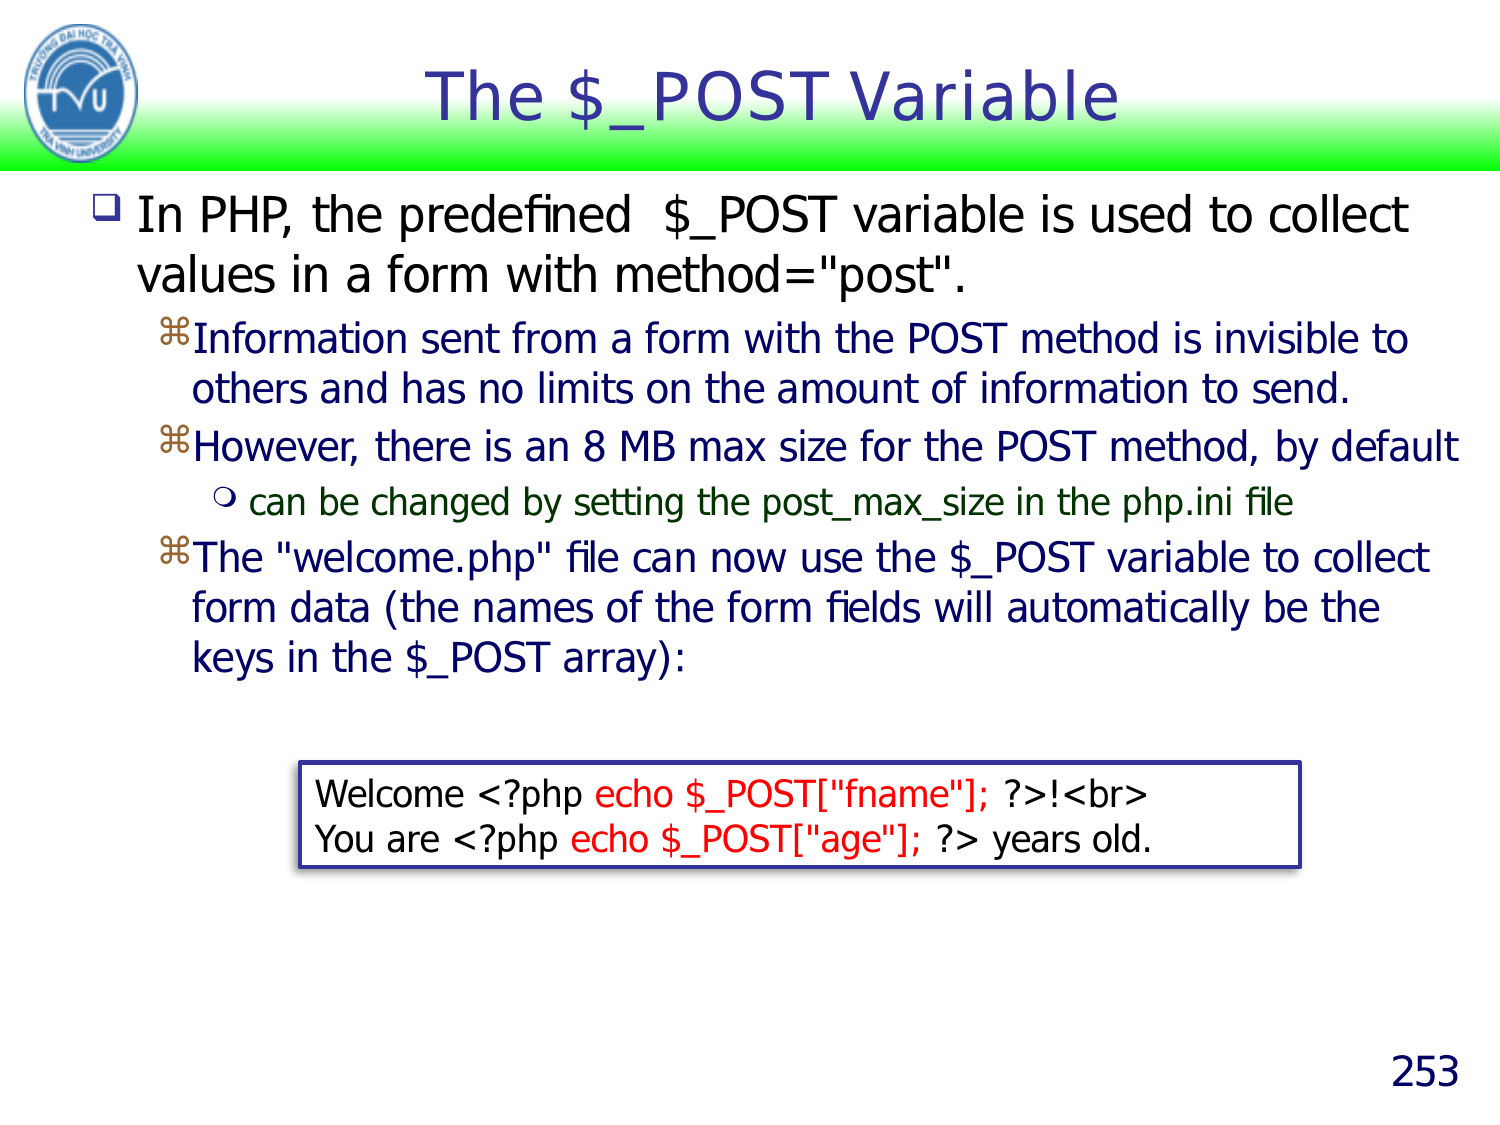

# The $_POST Variable
In PHP, the predefined  $_POST variable is used to collect values in a form with method="post".
Information sent from a form with the POST method is invisible to others and has no limits on the amount of information to send.
However, there is an 8 MB max size for the POST method, by default
can be changed by setting the post_max_size in the php.ini file
The "welcome.php" file can now use the $_POST variable to collect form data (the names of the form fields will automatically be the keys in the $_POST array):

Welcome <?php echo $_POST["fname"]; ?>!<br>
You are <?php echo $_POST["age"]; ?> years old.
253